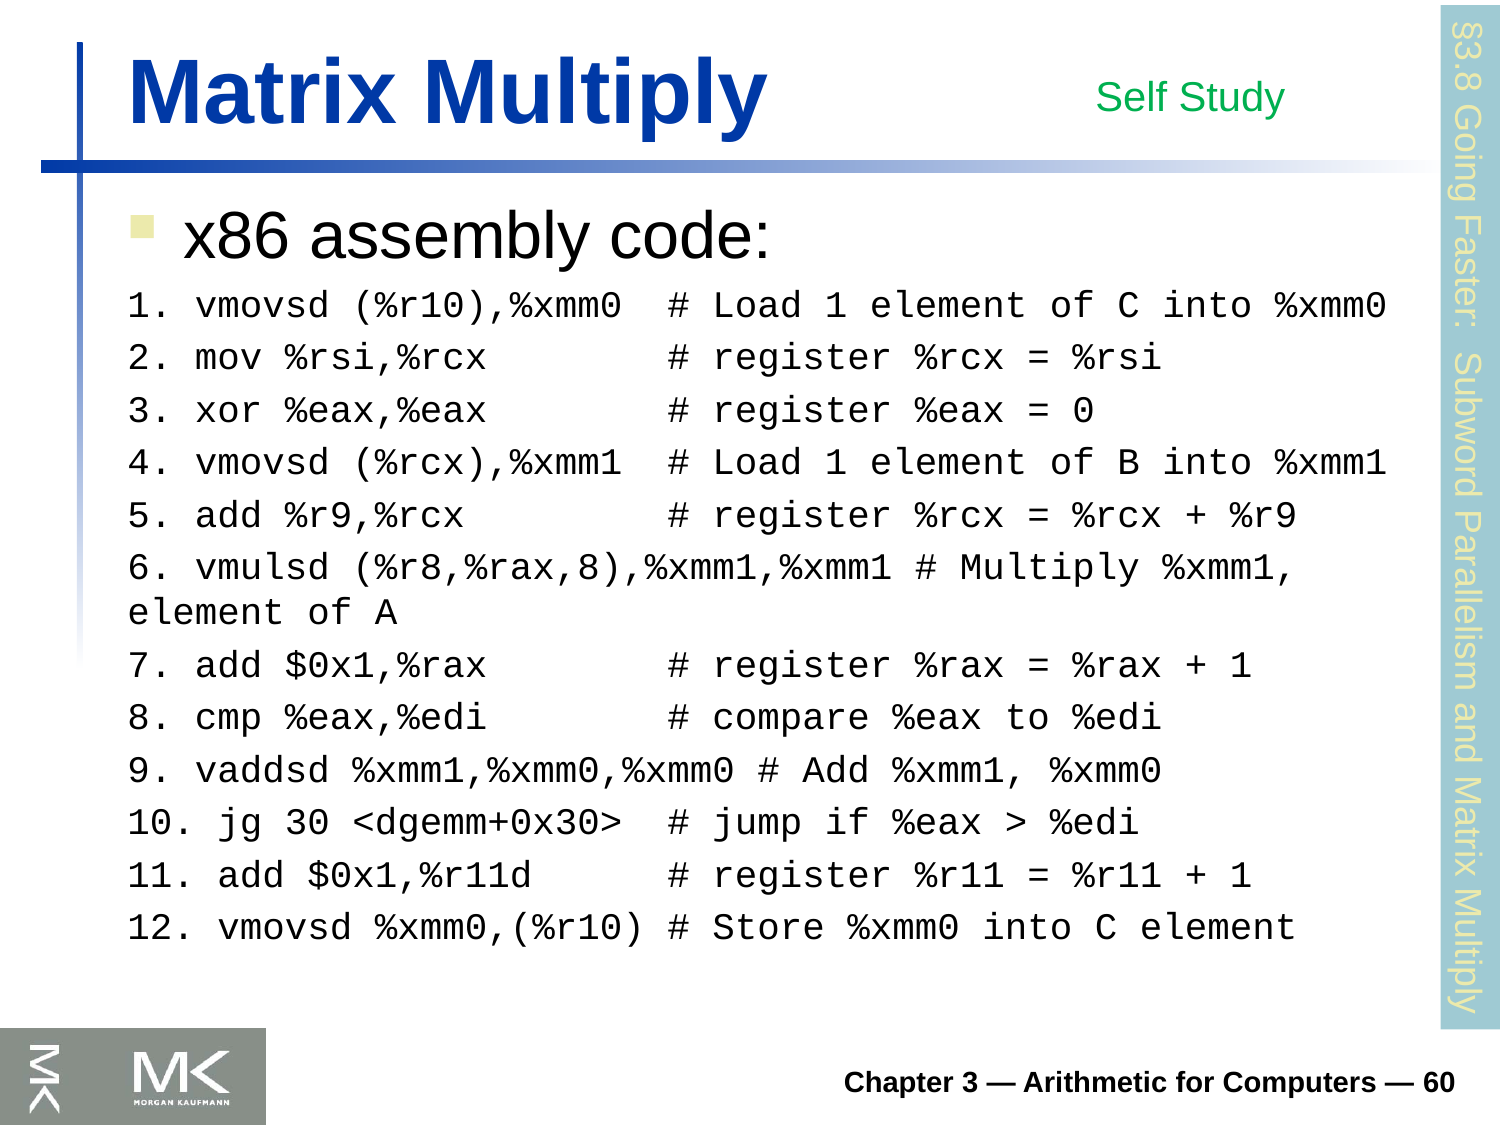

# Matrix Multiply
Self Study
x86 assembly code:
1. vmovsd (%r10),%xmm0  # Load 1 element of C into %xmm0
2. mov %rsi,%rcx        # register %rcx = %rsi
3. xor %eax,%eax        # register %eax = 0
4. vmovsd (%rcx),%xmm1  # Load 1 element of B into %xmm1
5. add %r9,%rcx         # register %rcx = %rcx + %r9
6. vmulsd (%r8,%rax,8),%xmm1,%xmm1 # Multiply %xmm1, element of A
7. add $0x1,%rax        # register %rax = %rax + 1
8. cmp %eax,%edi        # compare %eax to %edi
9. vaddsd %xmm1,%xmm0,%xmm0 # Add %xmm1, %xmm0
10. jg 30 <dgemm+0x30>  # jump if %eax > %edi
11. add $0x1,%r11d      # register %r11 = %r11 + 1
12. vmovsd %xmm0,(%r10) # Store %xmm0 into C element
§3.8 Going Faster:  Subword Parallelism and Matrix Multiply
Chapter 3 — Arithmetic for Computers — 60